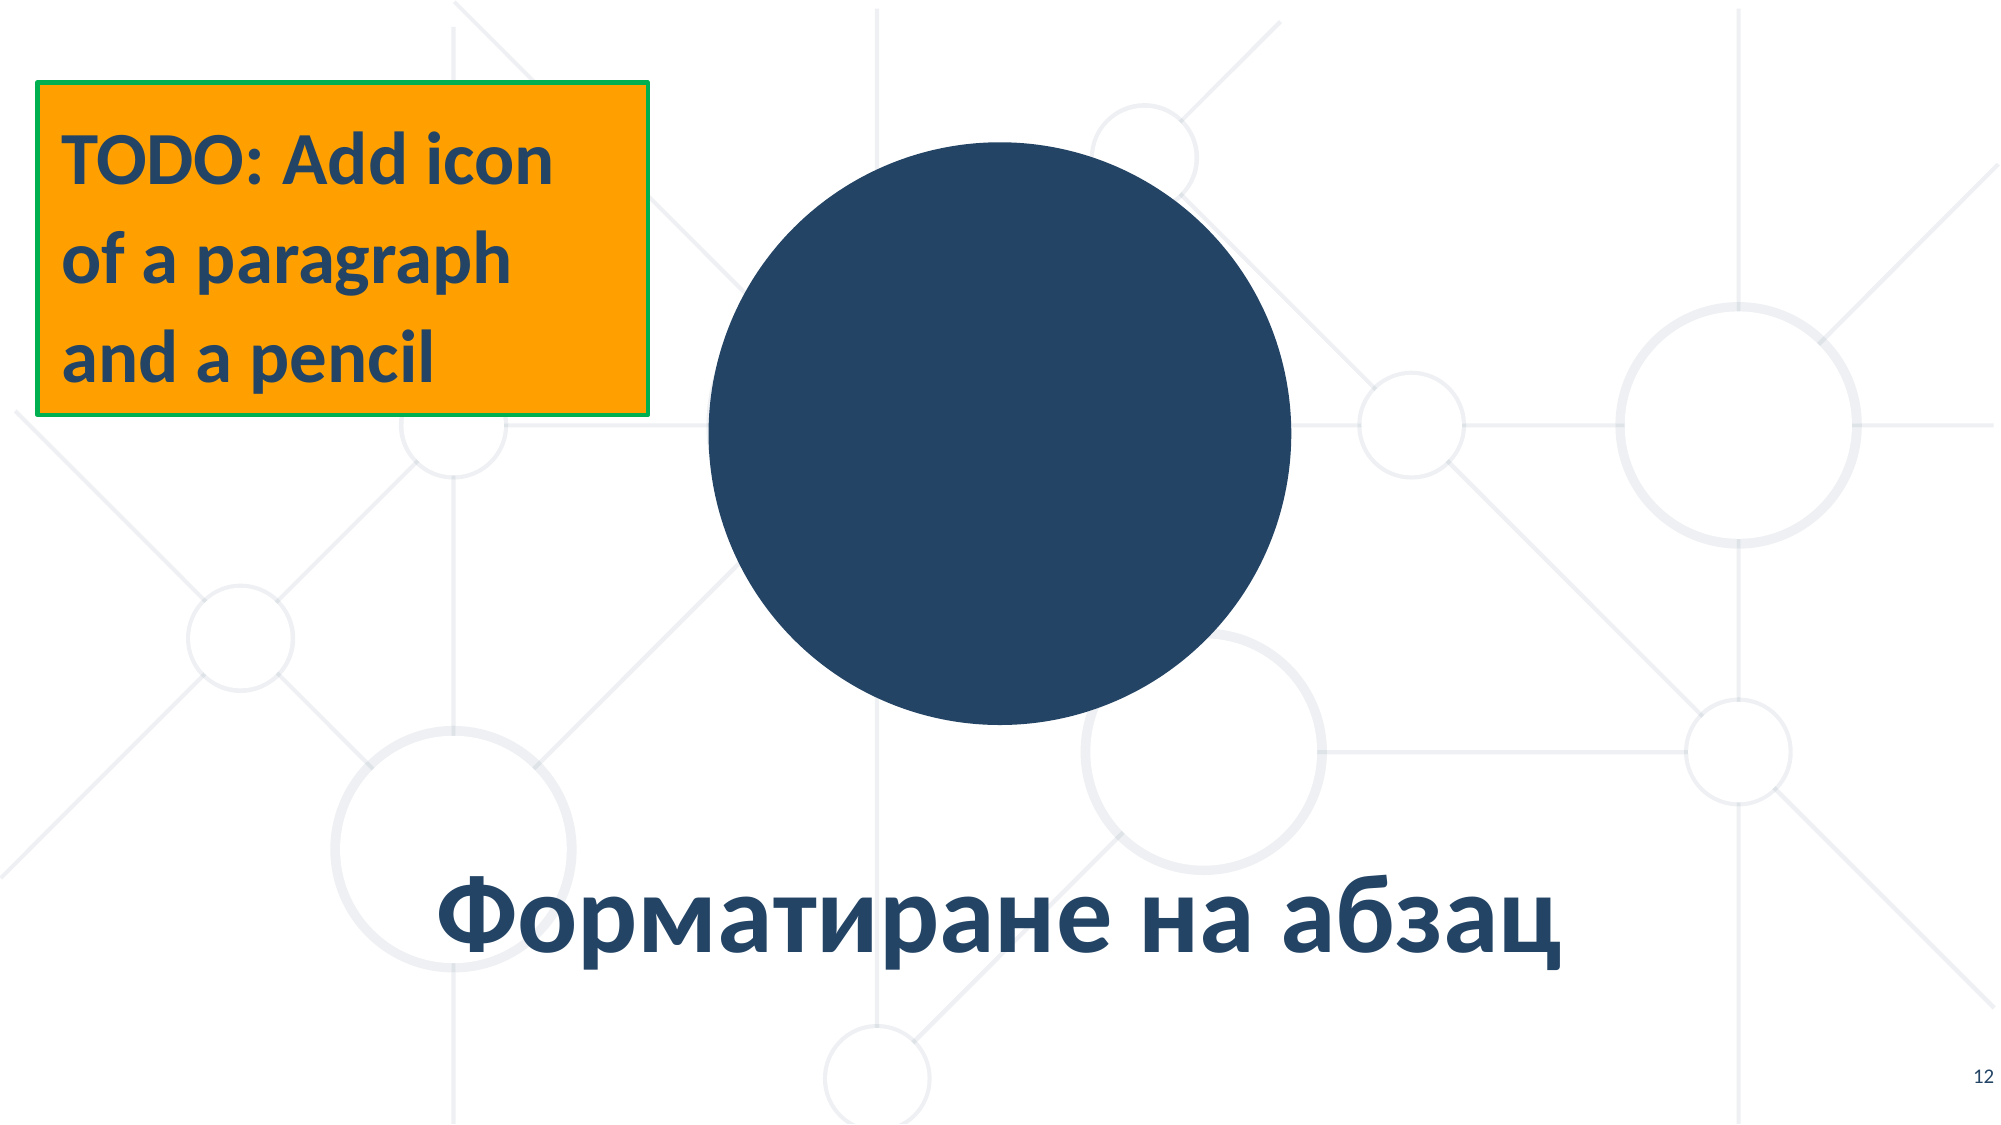

TODO: Add icon of a paragraph and a pencil
Форматиране на абзац
12